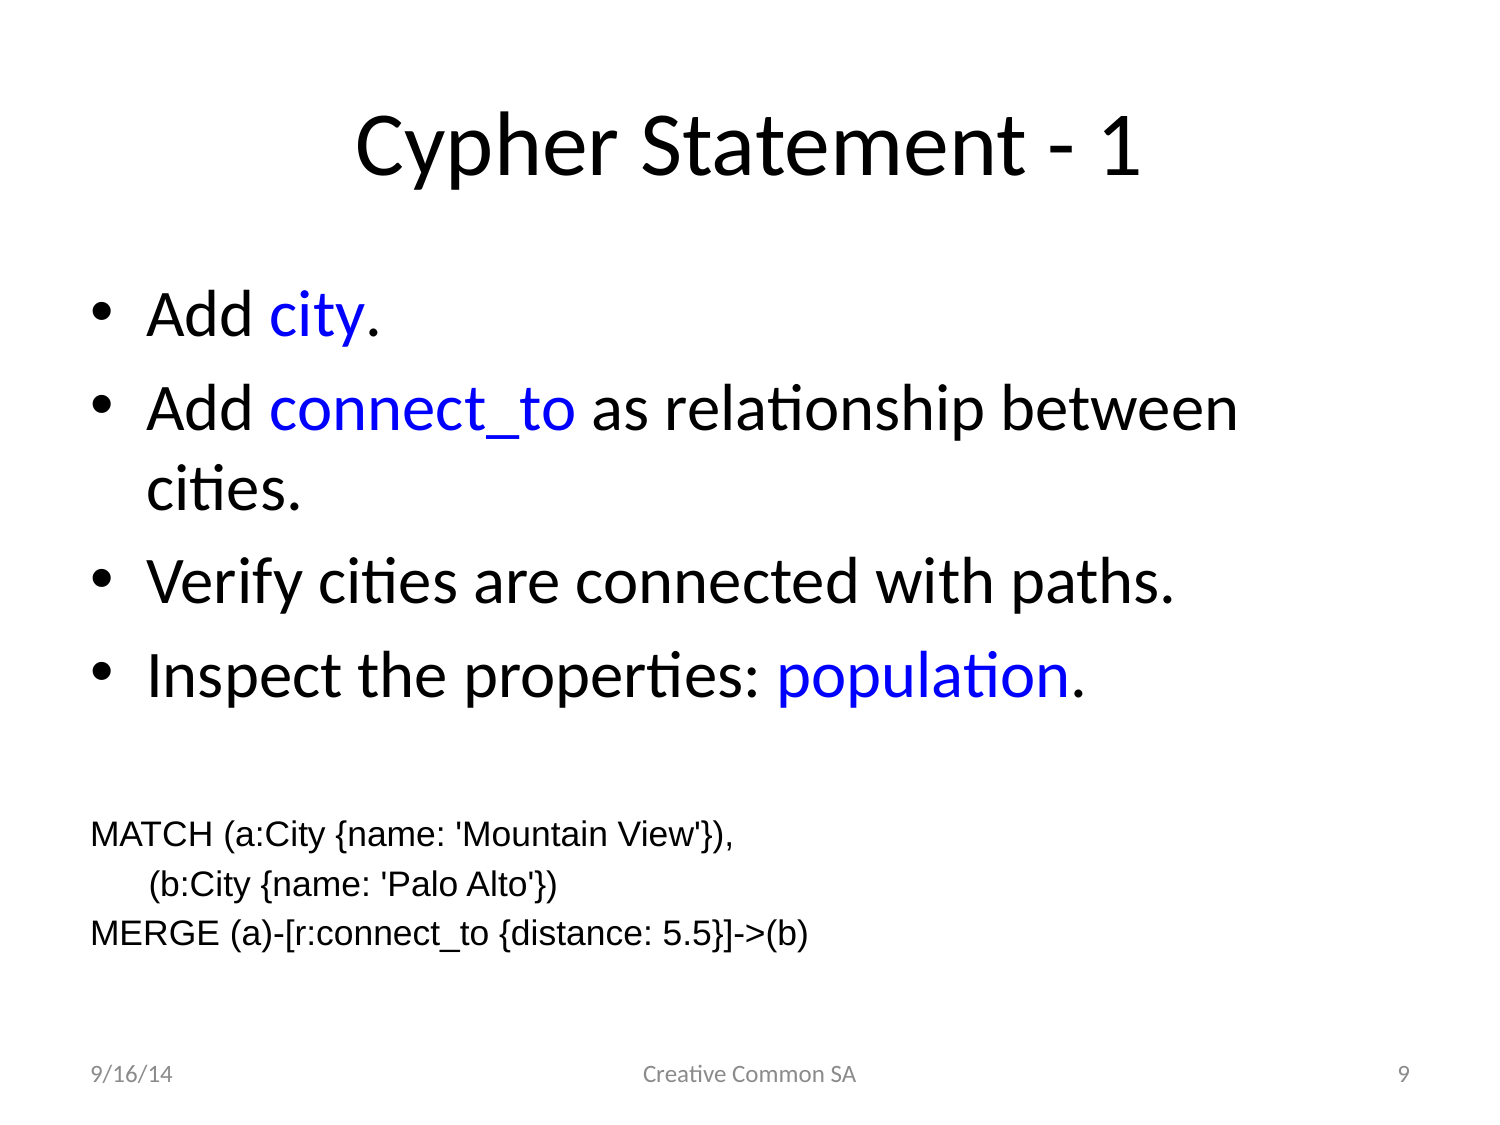

# Cypher Statement - 1
Add city.
Add connect_to as relationship between cities.
Verify cities are connected with paths.
Inspect the properties: population.

MATCH (a:City {name: 'Mountain View'}),
      (b:City {name: 'Palo Alto'})
MERGE (a)-[r:connect_to {distance: 5.5}]->(b)
9/16/14
Creative Common SA
9